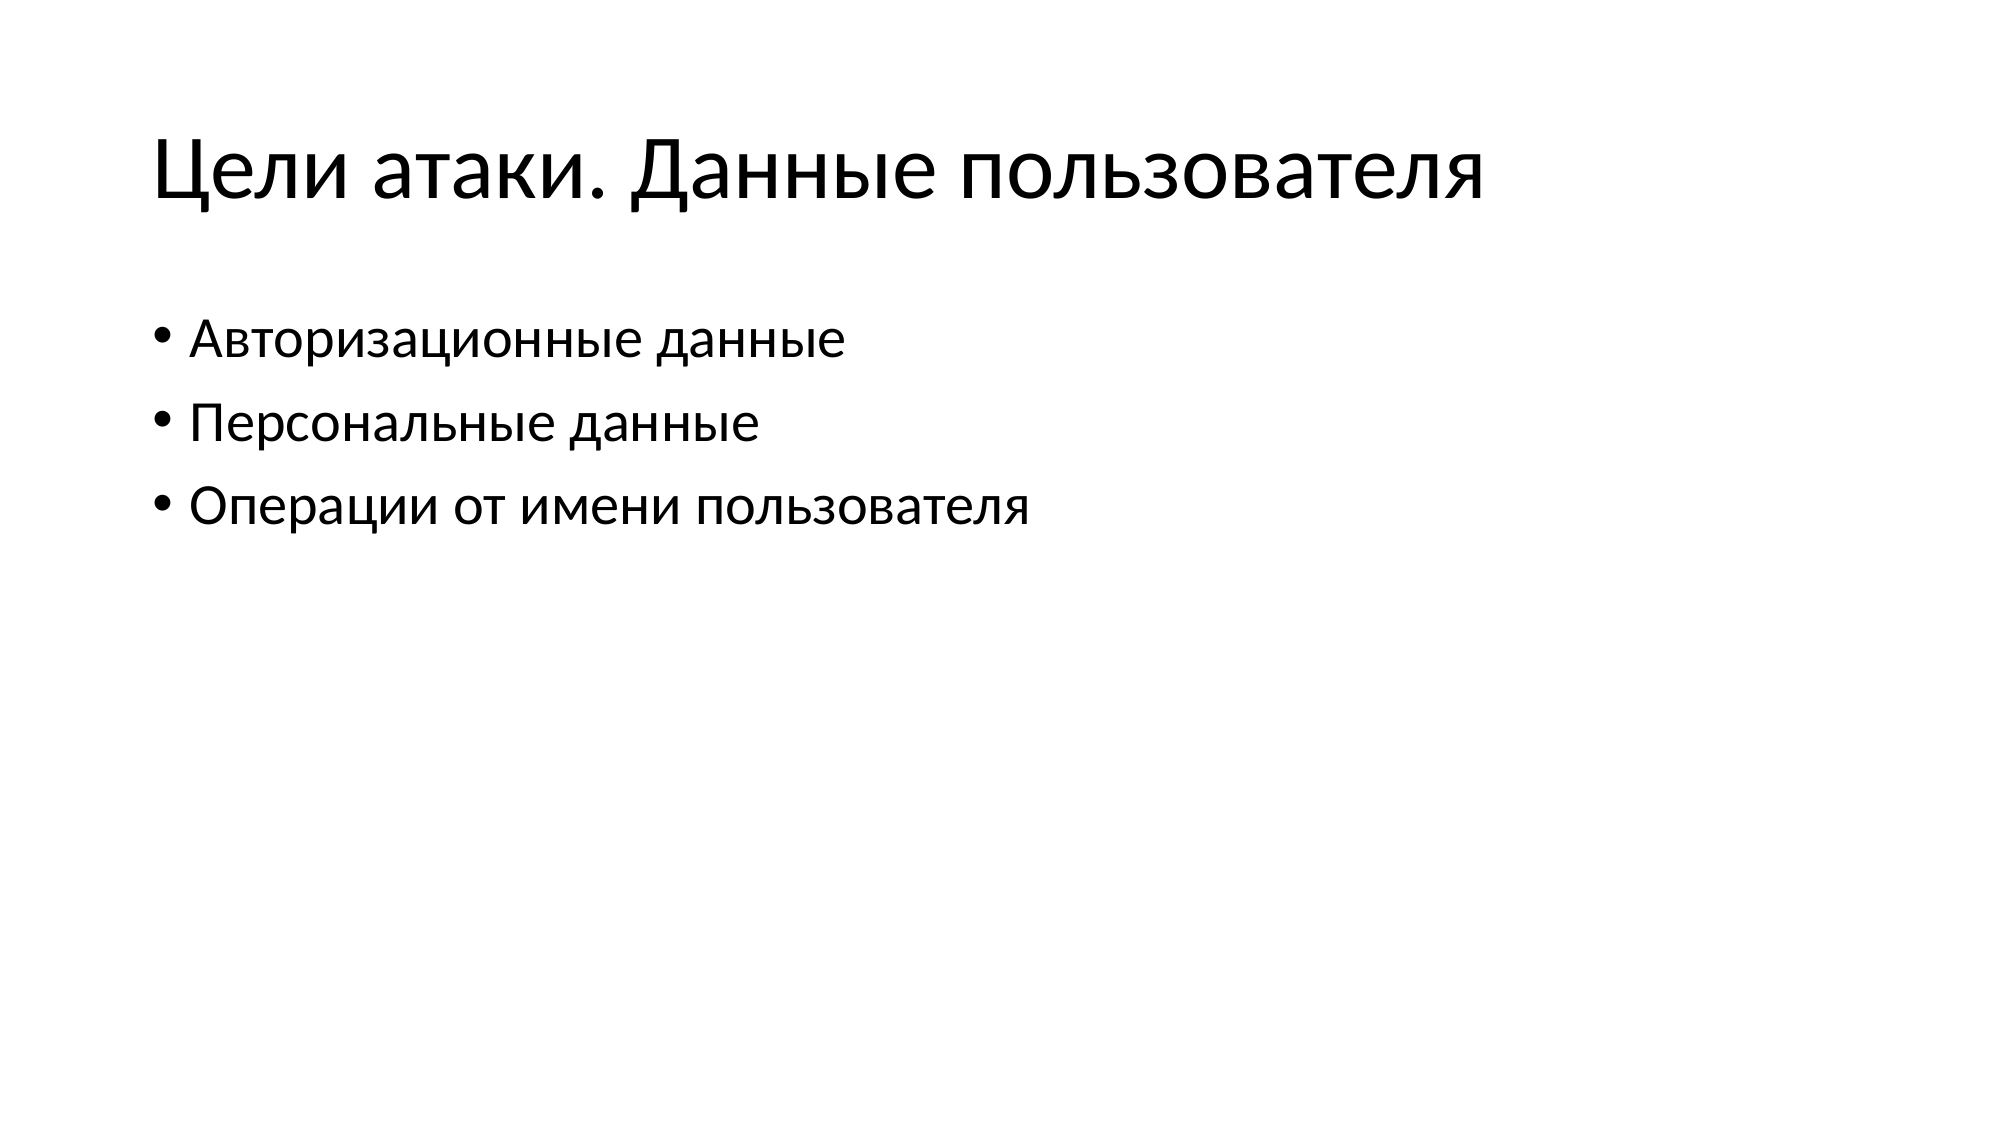

# Цели атаки. Данные пользователя
Авторизационные данные
Персональные данные
Операции от имени пользователя